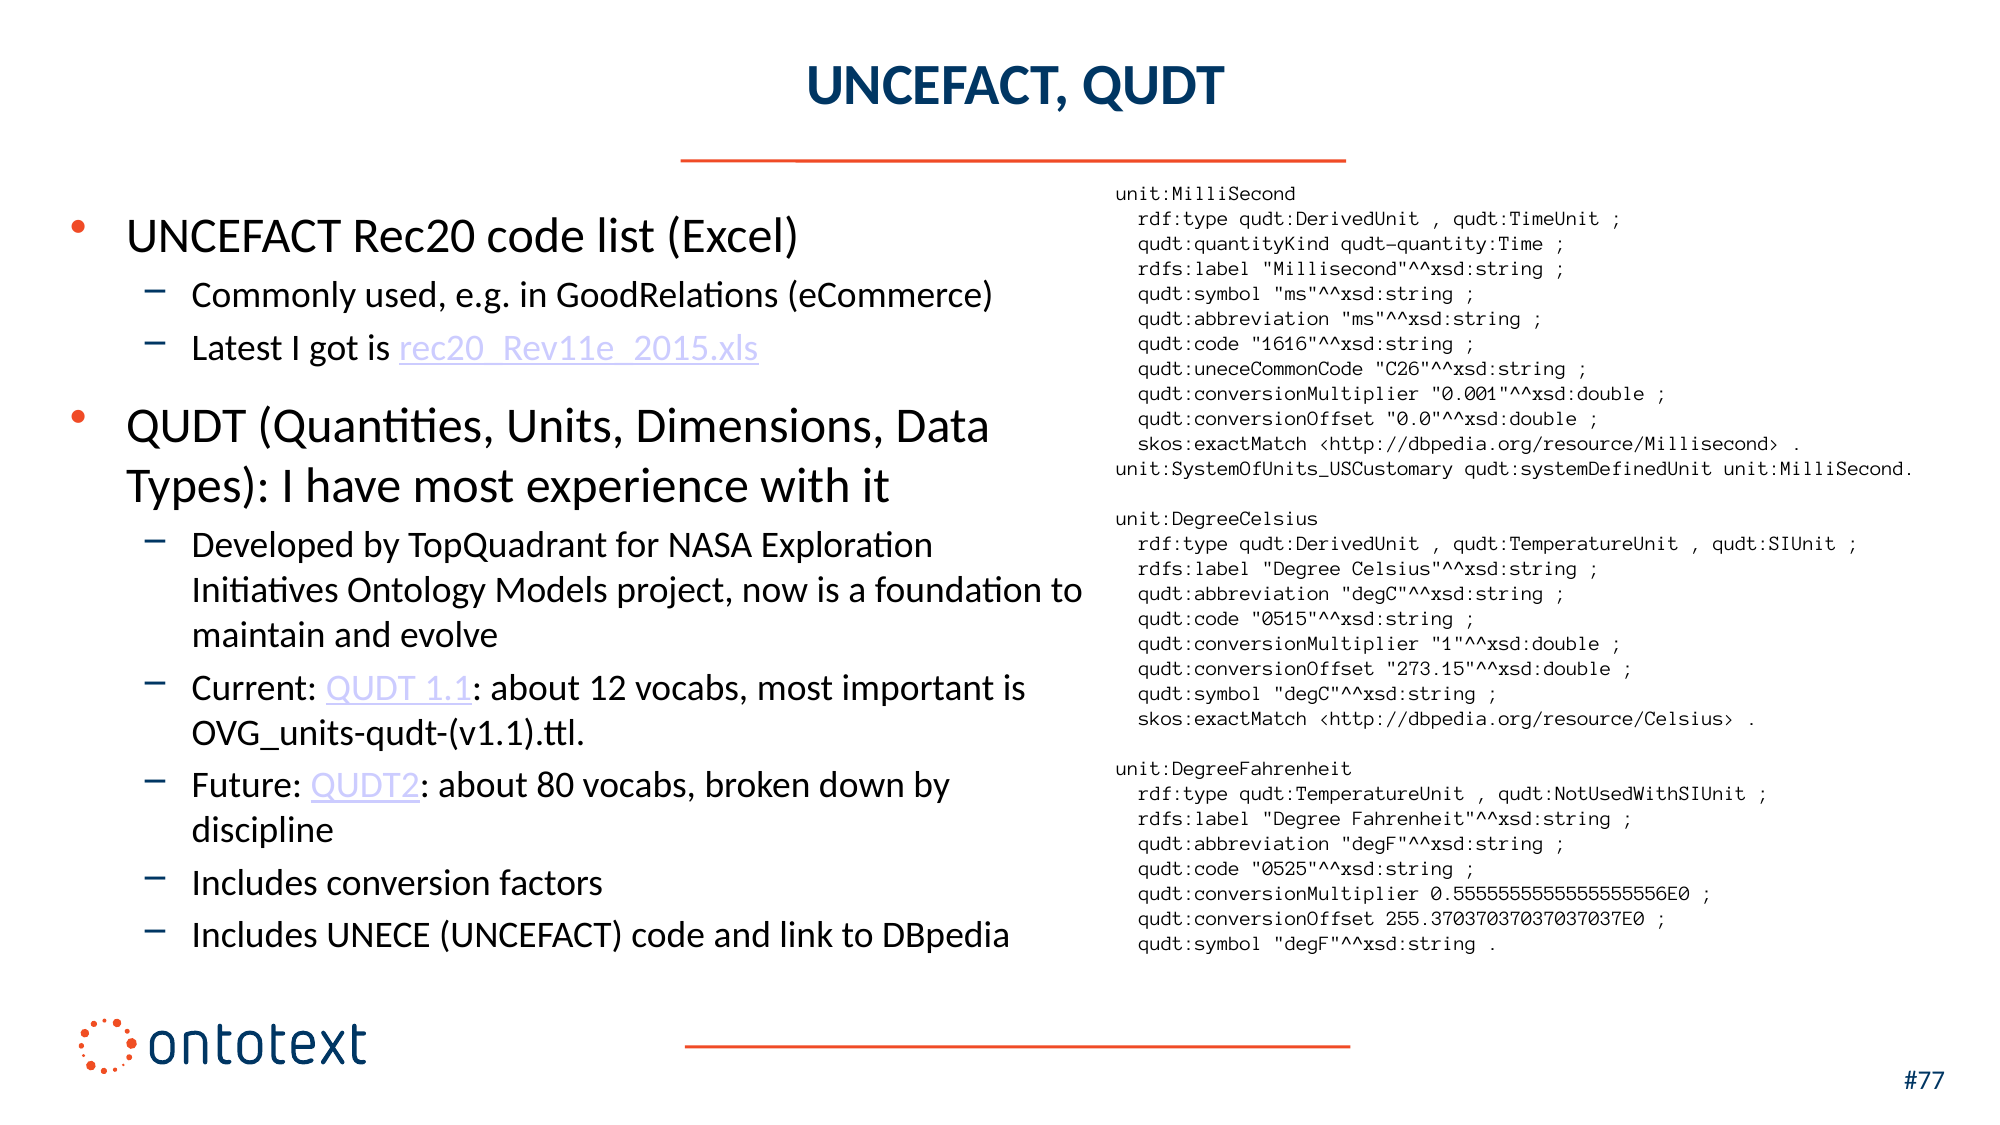

# UNCEFACT, QUDT
unit:MilliSecond
  rdf:type qudt:DerivedUnit , qudt:TimeUnit ;
  qudt:quantityKind qudt-quantity:Time ;
  rdfs:label "Millisecond"^^xsd:string ;
  qudt:symbol "ms"^^xsd:string ;
  qudt:abbreviation "ms"^^xsd:string ;
  qudt:code "1616"^^xsd:string ;
  qudt:uneceCommonCode "C26"^^xsd:string ;
  qudt:conversionMultiplier "0.001"^^xsd:double ;
  qudt:conversionOffset "0.0"^^xsd:double ;
  skos:exactMatch <http://dbpedia.org/resource/Millisecond> .
unit:SystemOfUnits_USCustomary qudt:systemDefinedUnit unit:MilliSecond.

unit:DegreeCelsius
  rdf:type qudt:DerivedUnit , qudt:TemperatureUnit , qudt:SIUnit ;
  rdfs:label "Degree Celsius"^^xsd:string ;
  qudt:abbreviation "degC"^^xsd:string ;
  qudt:code "0515"^^xsd:string ;
  qudt:conversionMultiplier "1"^^xsd:double ;
  qudt:conversionOffset "273.15"^^xsd:double ;
  qudt:symbol "degC"^^xsd:string ;
  skos:exactMatch <http://dbpedia.org/resource/Celsius> .

unit:DegreeFahrenheit
  rdf:type qudt:TemperatureUnit , qudt:NotUsedWithSIUnit ;
  rdfs:label "Degree Fahrenheit"^^xsd:string ;
  qudt:abbreviation "degF"^^xsd:string ;
  qudt:code "0525"^^xsd:string ;
  qudt:conversionMultiplier 0.5555555555555555556E0 ;
  qudt:conversionOffset 255.37037037037037037E0 ;
  qudt:symbol "degF"^^xsd:string .
UNCEFACT Rec20 code list (Excel)
Commonly used, e.g. in GoodRelations (eCommerce)
Latest I got is rec20_Rev11e_2015.xls
QUDT (Quantities, Units, Dimensions, Data Types): I have most experience with it
Developed by TopQuadrant for NASA Exploration Initiatives Ontology Models project, now is a foundation to maintain and evolve
Current: QUDT 1.1: about 12 vocabs, most important is OVG_units-qudt-(v1.1).ttl.
Future: QUDT2: about 80 vocabs, broken down by discipline
Includes conversion factors
Includes UNECE (UNCEFACT) code and link to DBpedia

#77